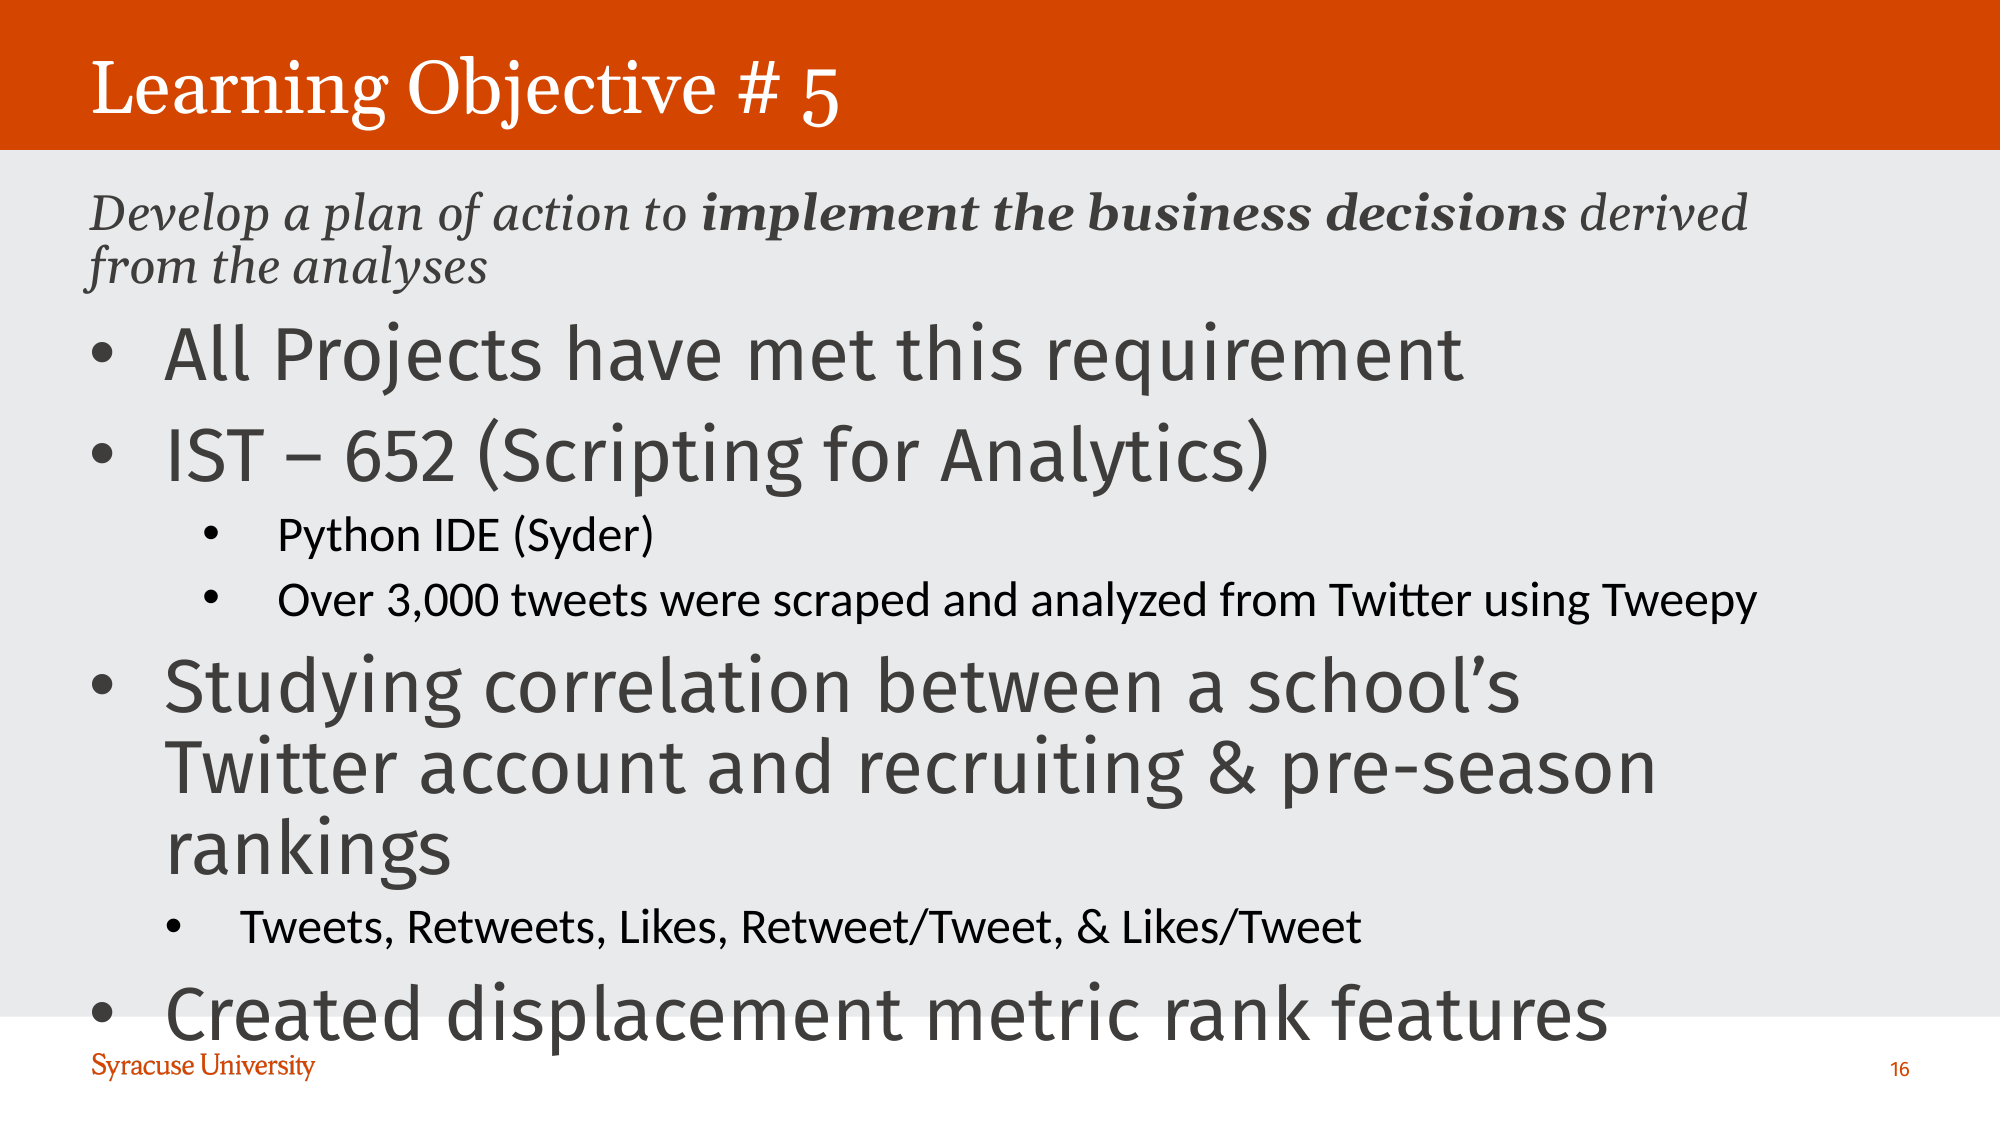

# Learning Objective # 5
Develop a plan of action to implement the business decisions derived from the analyses
All Projects have met this requirement
IST – 652 (Scripting for Analytics)
Python IDE (Syder)
Over 3,000 tweets were scraped and analyzed from Twitter using Tweepy
Studying correlation between a school’s Twitter account and recruiting & pre-season rankings
Tweets, Retweets, Likes, Retweet/Tweet, & Likes/Tweet
Created displacement metric rank features

16